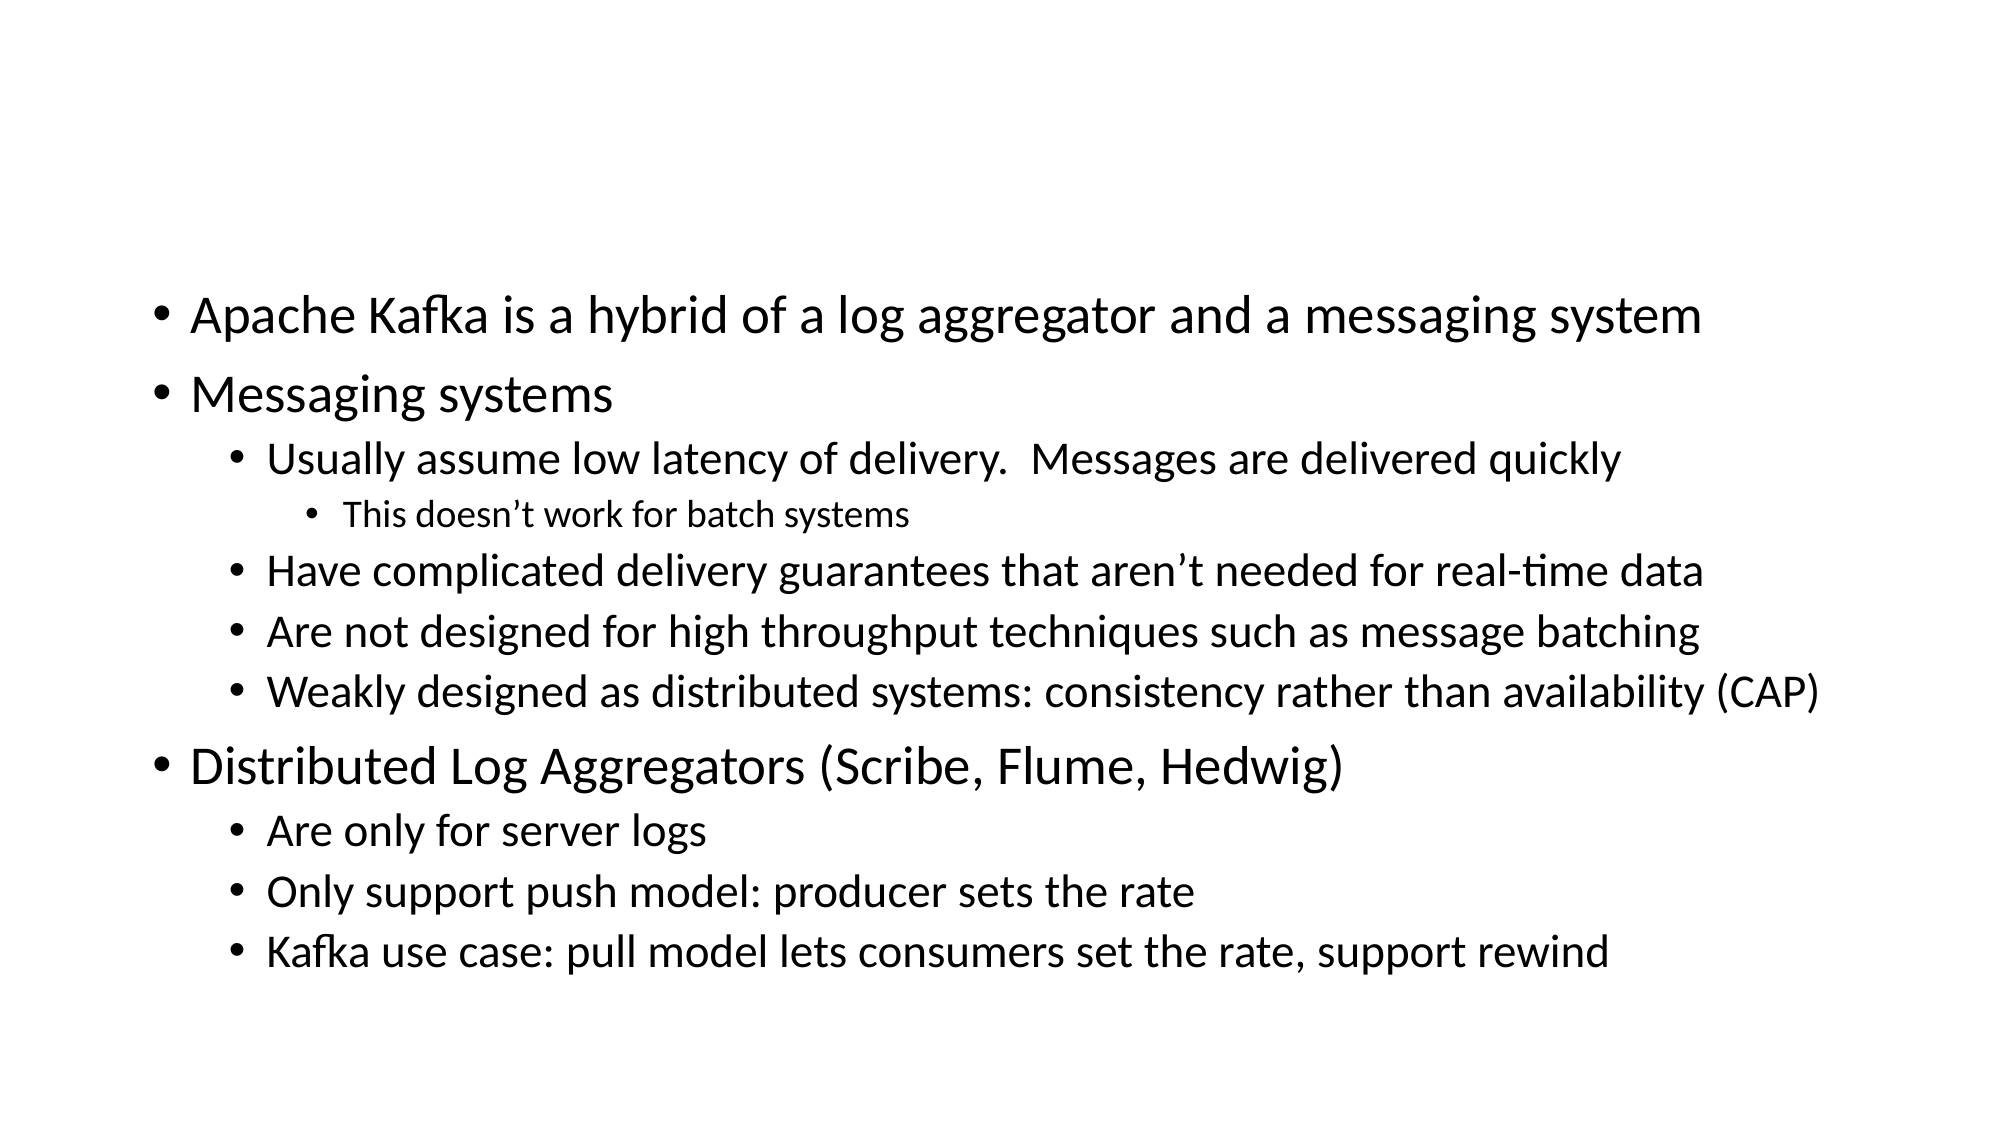

# Apache Kafka and Related Work
Apache Kafka is a hybrid of a log aggregator and a messaging system
Messaging systems
Usually assume low latency of delivery.  Messages are delivered quickly
This doesn’t work for batch systems
Have complicated delivery guarantees that aren’t needed for real-time data
Are not designed for high throughput techniques such as message batching
Weakly designed as distributed systems: consistency rather than availability (CAP)
Distributed Log Aggregators (Scribe, Flume, Hedwig)
Are only for server logs
Only support push model: producer sets the rate
Kafka use case: pull model lets consumers set the rate, support rewind